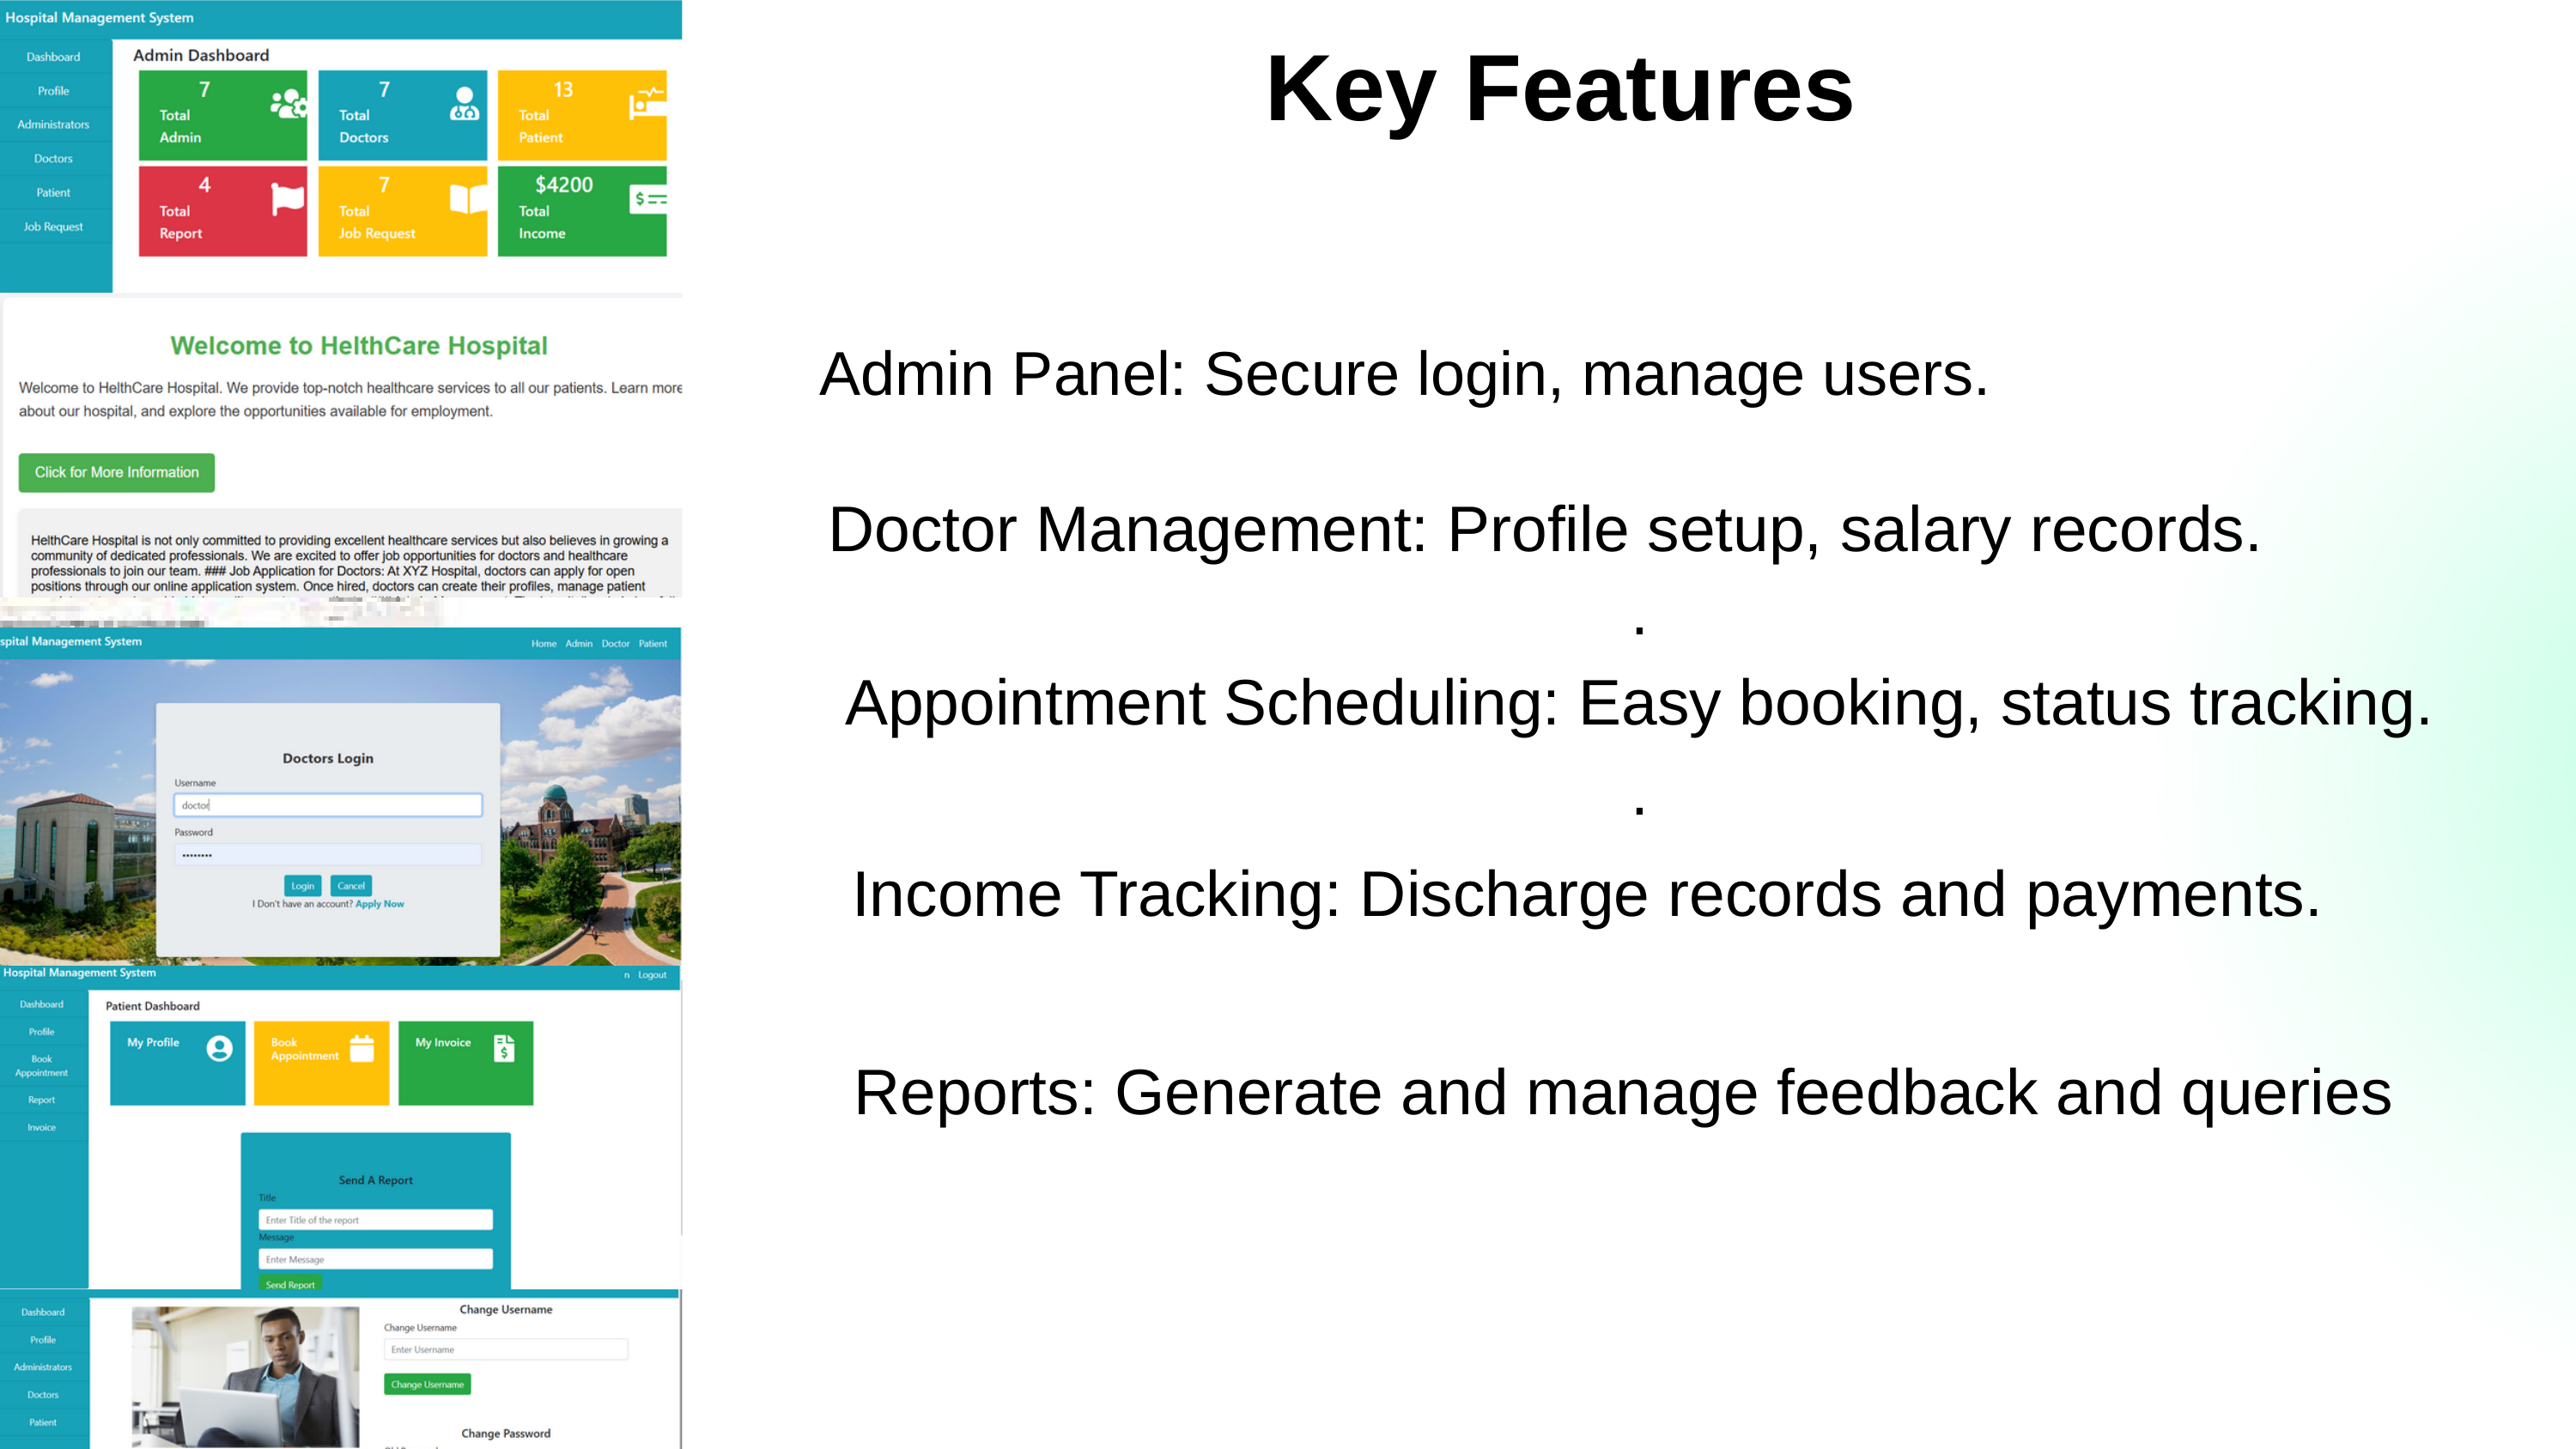

Key Features

User Research

Admin Panel: Secure login, manage users.

Doctor Management: Profile setup, salary records.

.
Appointment Scheduling: Easy booking, status tracking.
.

Income Tracking: Discharge records and payments.

Reports: Generate and manage feedback and queries